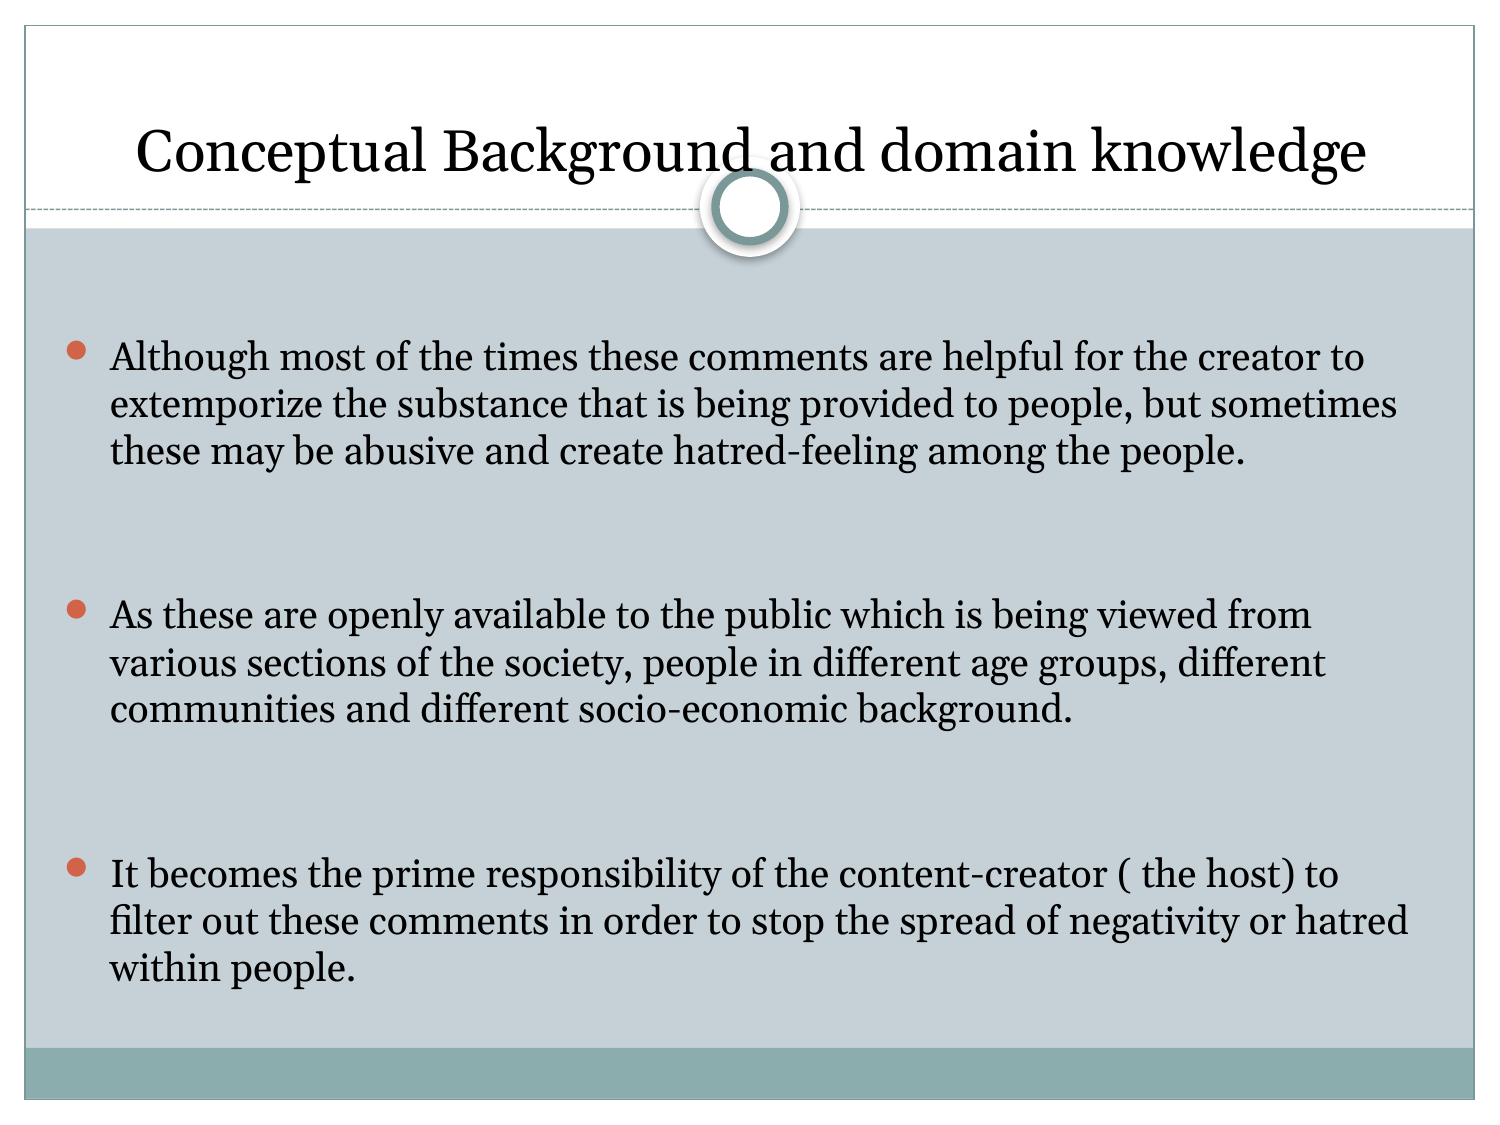

# Conceptual Background and domain knowledge

Although most of the times these comments are helpful for the creator to extemporize the substance that is being provided to people, but sometimes these may be abusive and create hatred-feeling among the people.

As these are openly available to the public which is being viewed from various sections of the society, people in different age groups, different communities and different socio-economic background.

It becomes the prime responsibility of the content-creator ( the host) to filter out these comments in order to stop the spread of negativity or hatred within people.